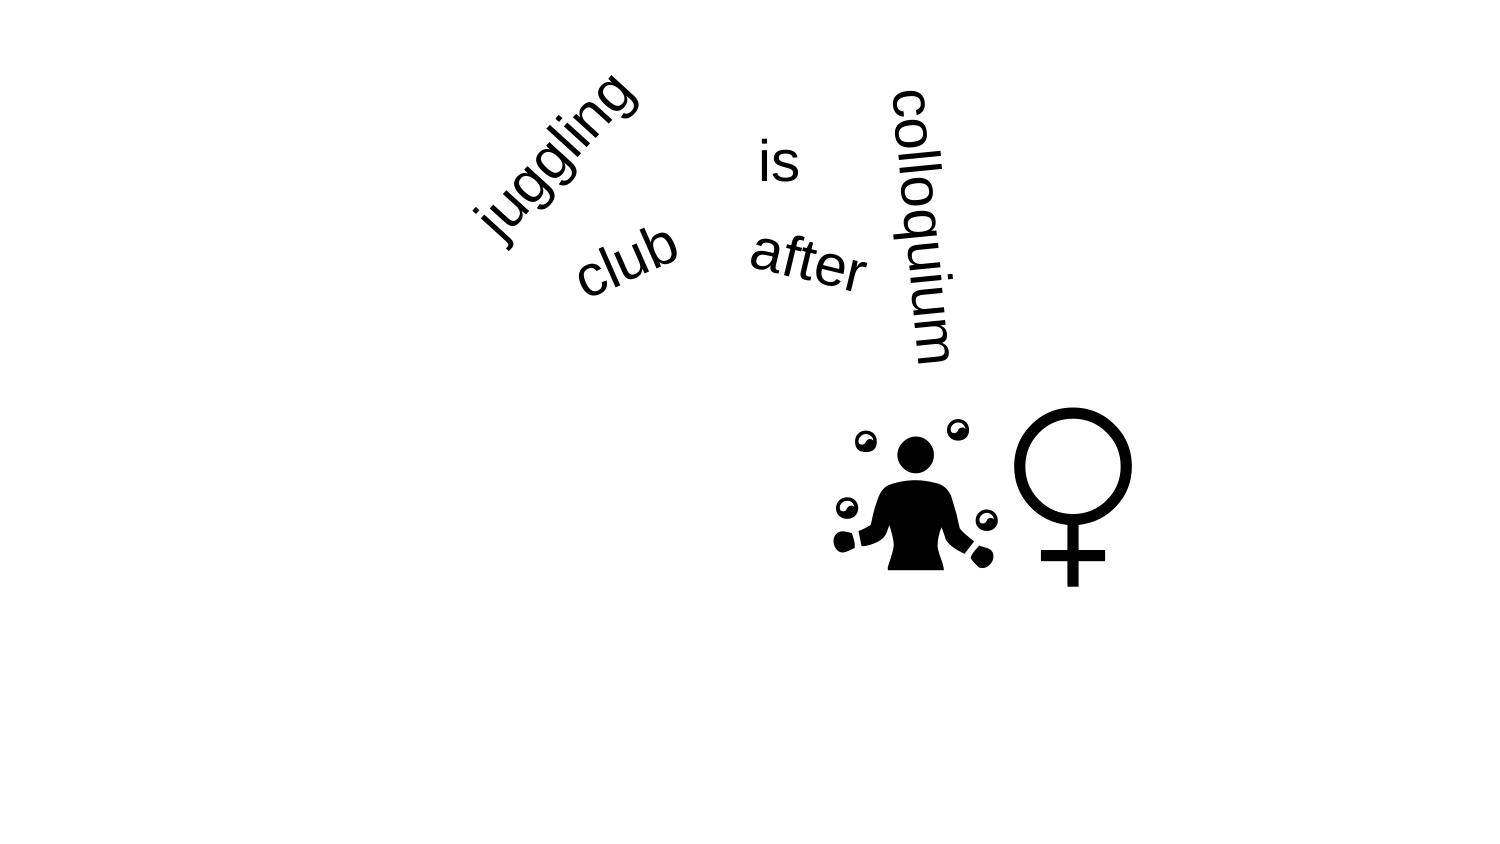

juggling
is
colloquium
club
after
# juggging club after colloquium 🤹‍♀️